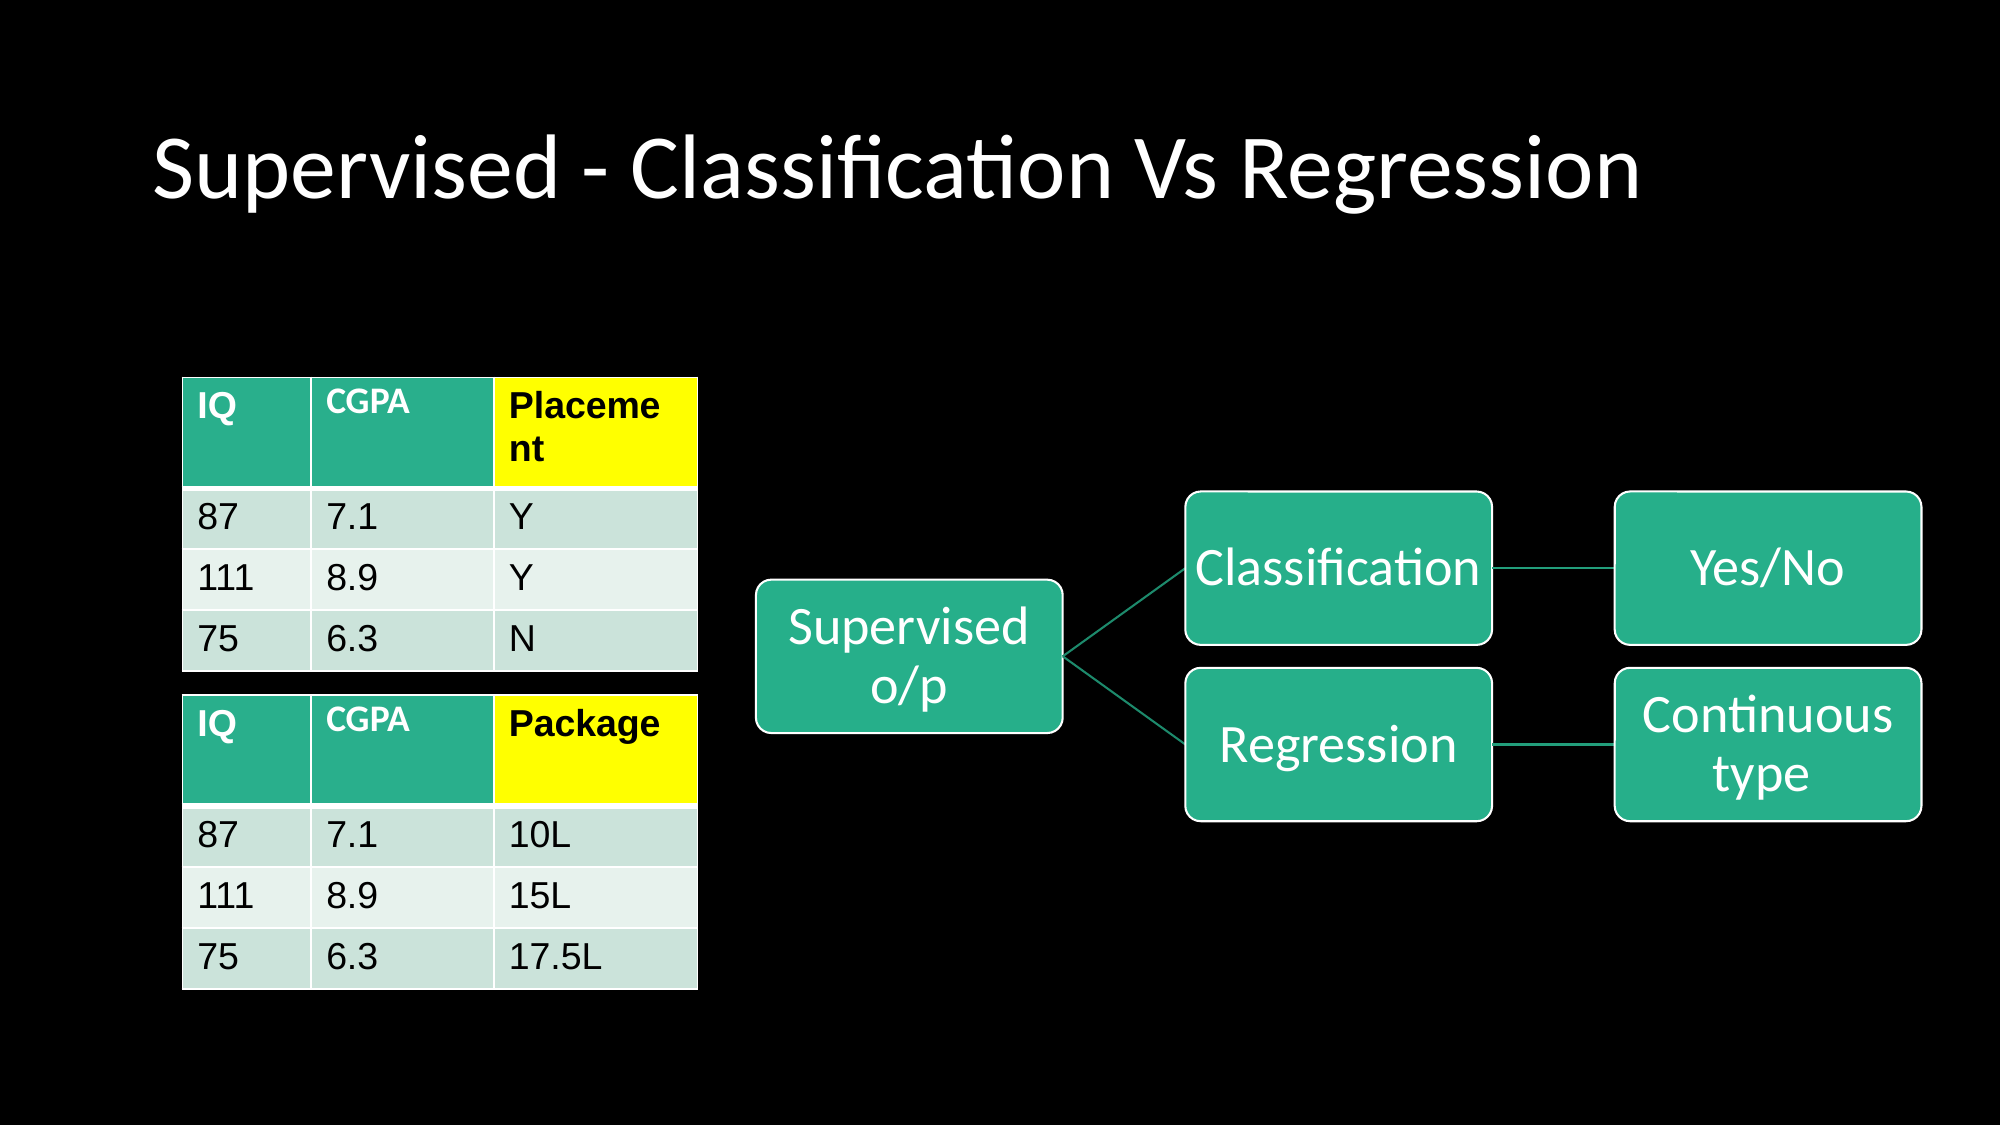

# Supervised - Classification Vs Regression
| IQ | CGPA | Placement |
| --- | --- | --- |
| 87 | 7.1 | Y |
| 111 | 8.9 | Y |
| 75 | 6.3 | N |

Classification
Yes/No

Supervised o/p

Regression
Continuous type

| IQ | CGPA | Package |
| --- | --- | --- |
| 87 | 7.1 | 10L |
| 111 | 8.9 | 15L |
| 75 | 6.3 | 17.5L |